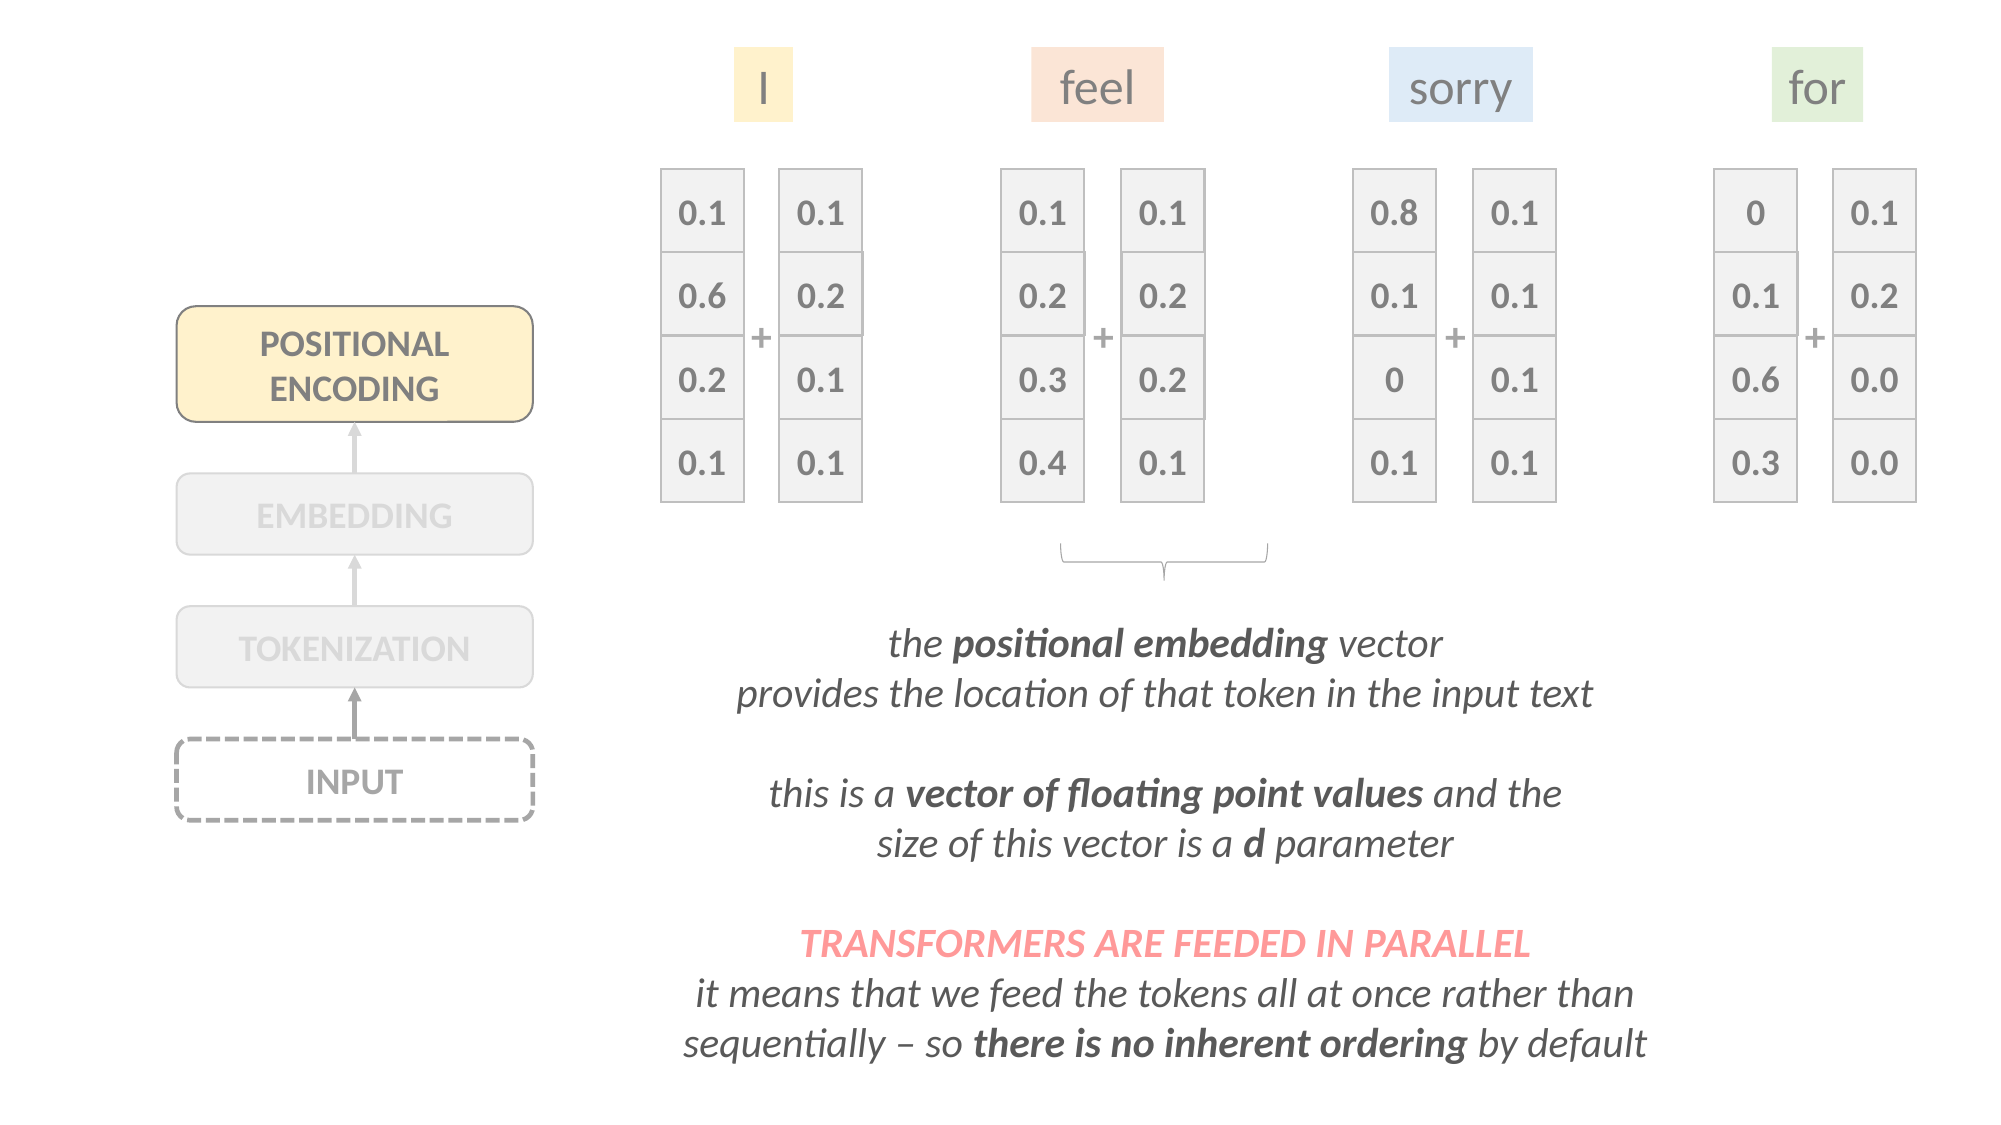

feel
sorry
for
I
0.1
0.1
0.1
0.1
0.8
0.1
0
0.1
0.2
0.2
0.2
0.2
0.1
0.1
0.1
0.6
+
+
+
+
POSITIONAL ENCODING
0.0
0.1
0.3
0.2
0
0.1
0.6
0.2
0.0
0.1
0.4
0.1
0.1
0.1
0.3
0.1

EMBEDDING
TOKENIZATION
the positional embedding vector
provides the location of that token in the input text

this is a vector of floating point values and the
size of this vector is a d parameter

TRANSFORMERS ARE FEEDED IN PARALLEL
it means that we feed the tokens all at once rather than
sequentially – so there is no inherent ordering by default
INPUT